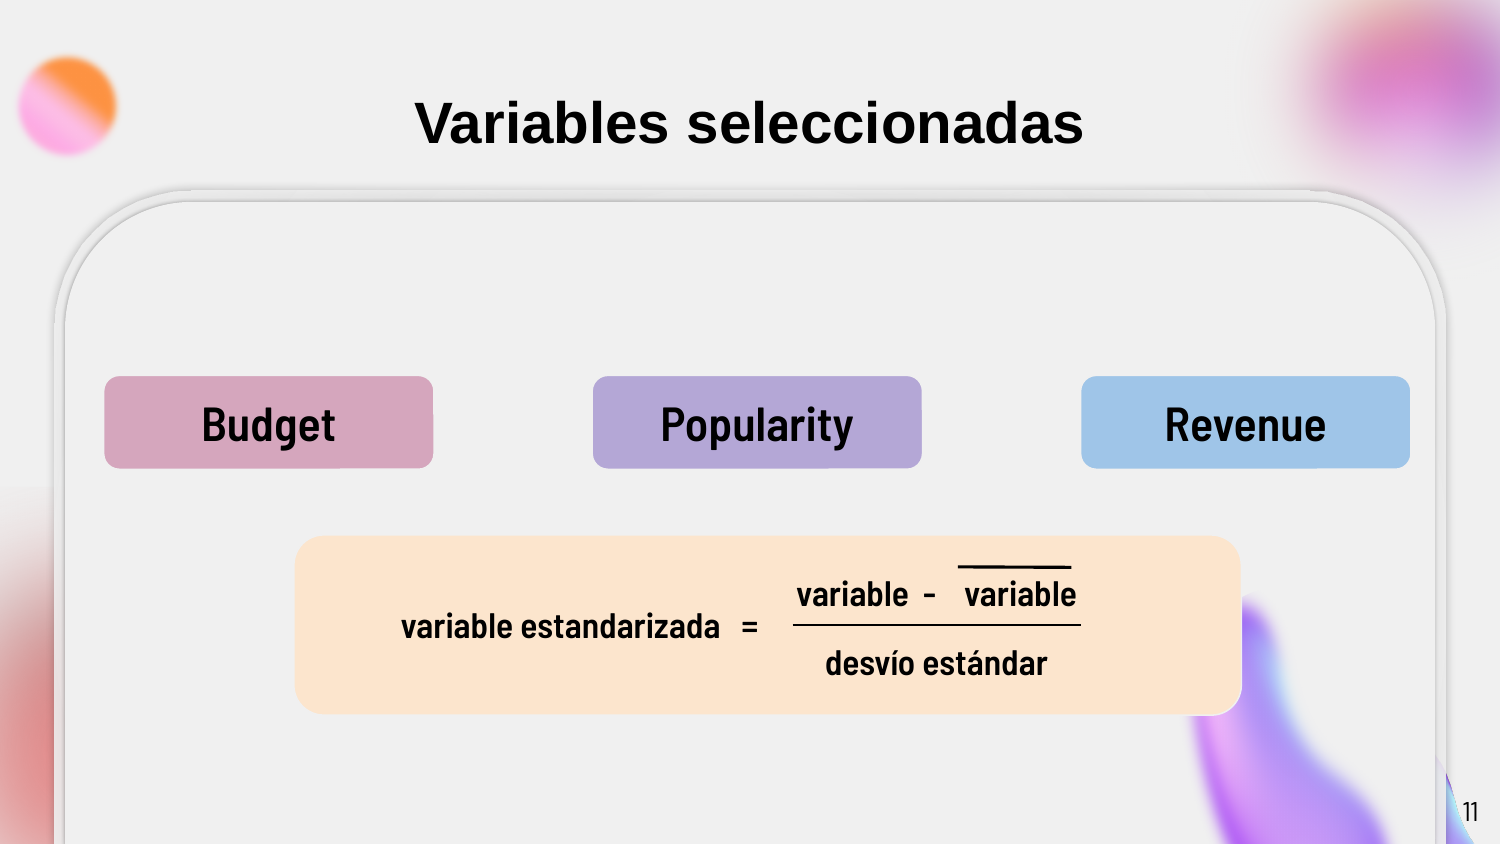

# Variables seleccionadas
Budget
Popularity
Revenue

variable  -    variable
variable estandarizada   =
desvío estándar
11